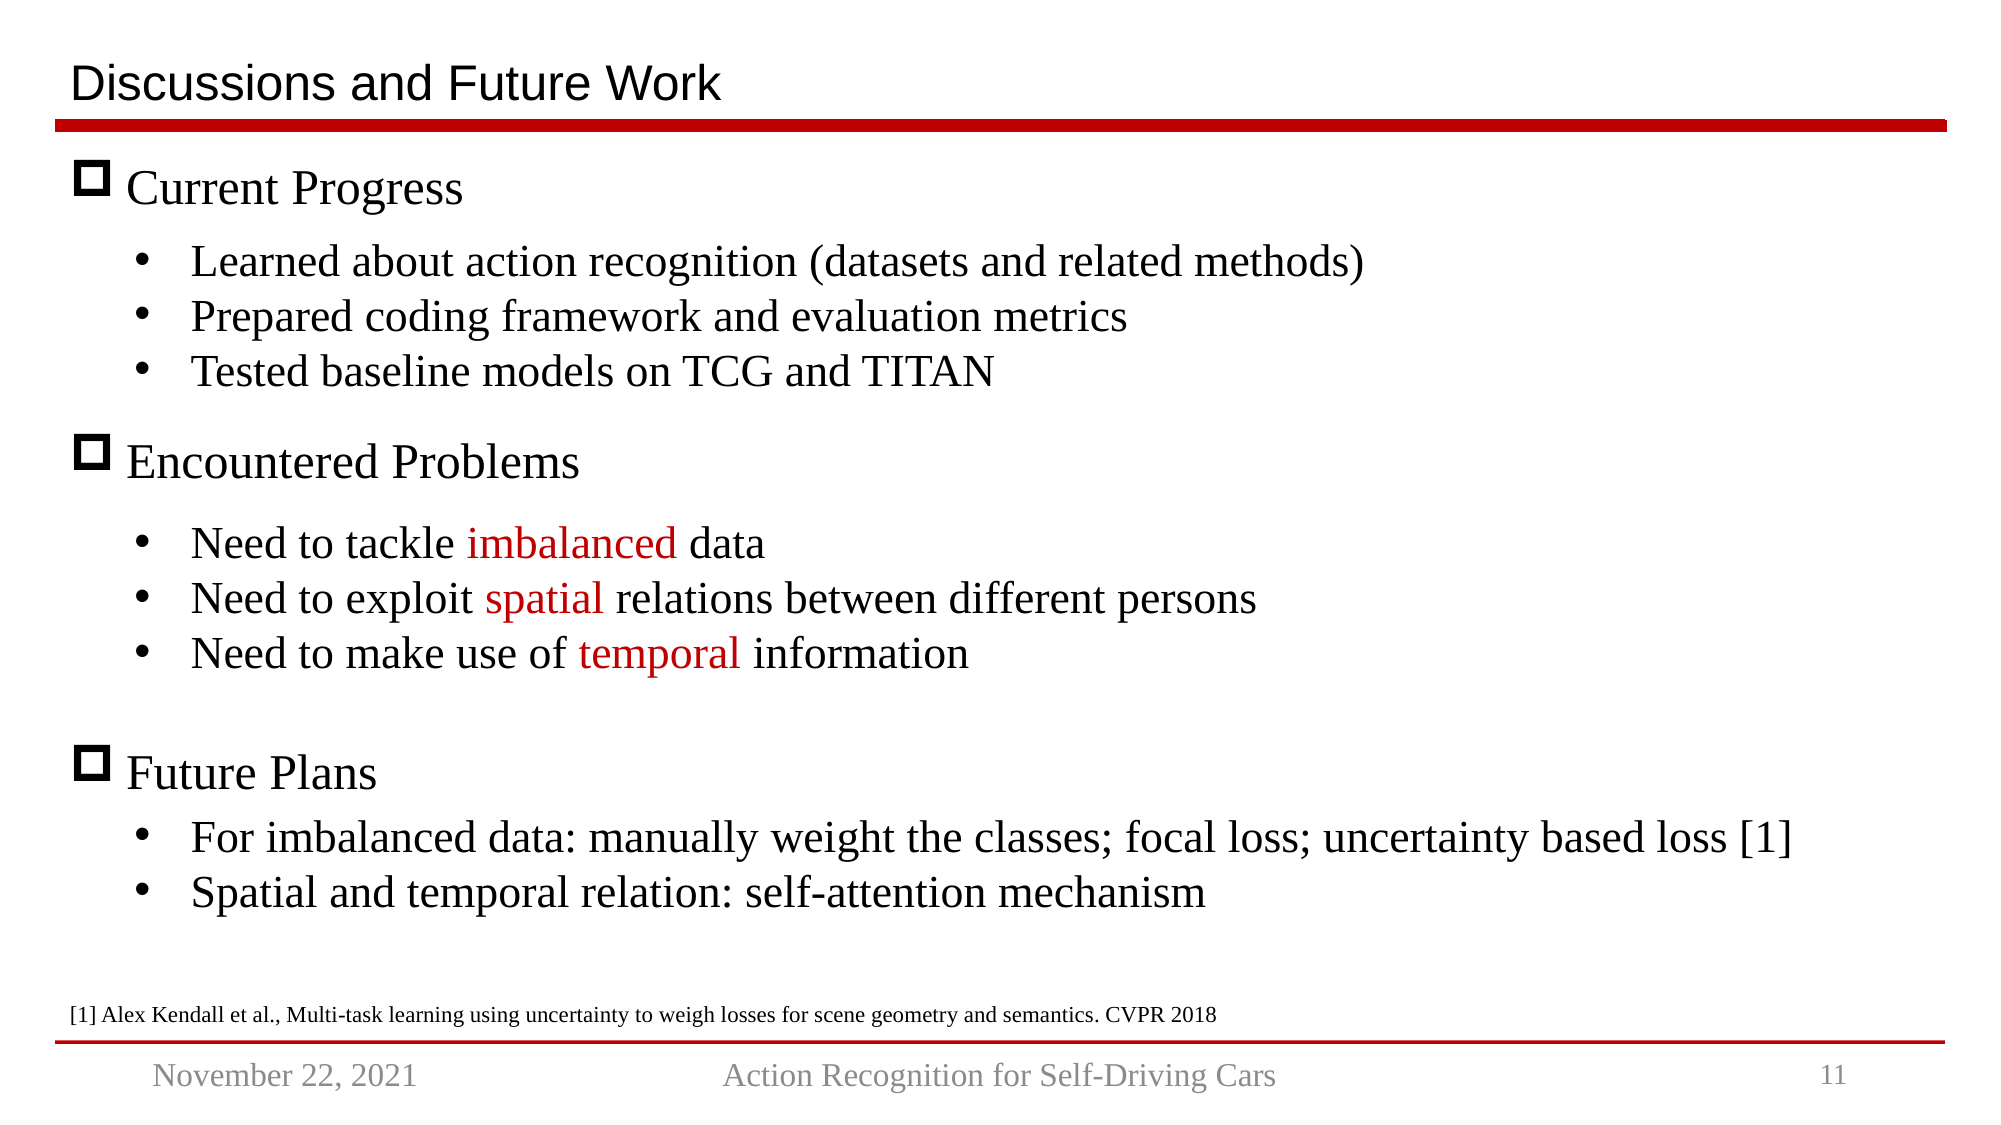

# Discussions and Future Work
Current Progress
Learned about action recognition (datasets and related methods)
Prepared coding framework and evaluation metrics
Tested baseline models on TCG and TITAN
Encountered Problems
Need to tackle imbalanced data
Need to exploit spatial relations between different persons
Need to make use of temporal information
Future Plans
For imbalanced data: manually weight the classes; focal loss; uncertainty based loss [1]
Spatial and temporal relation: self-attention mechanism
[1] Alex Kendall et al., Multi-task learning using uncertainty to weigh losses for scene geometry and semantics. CVPR 2018
November 22, 2021
Action Recognition for Self-Driving Cars
11